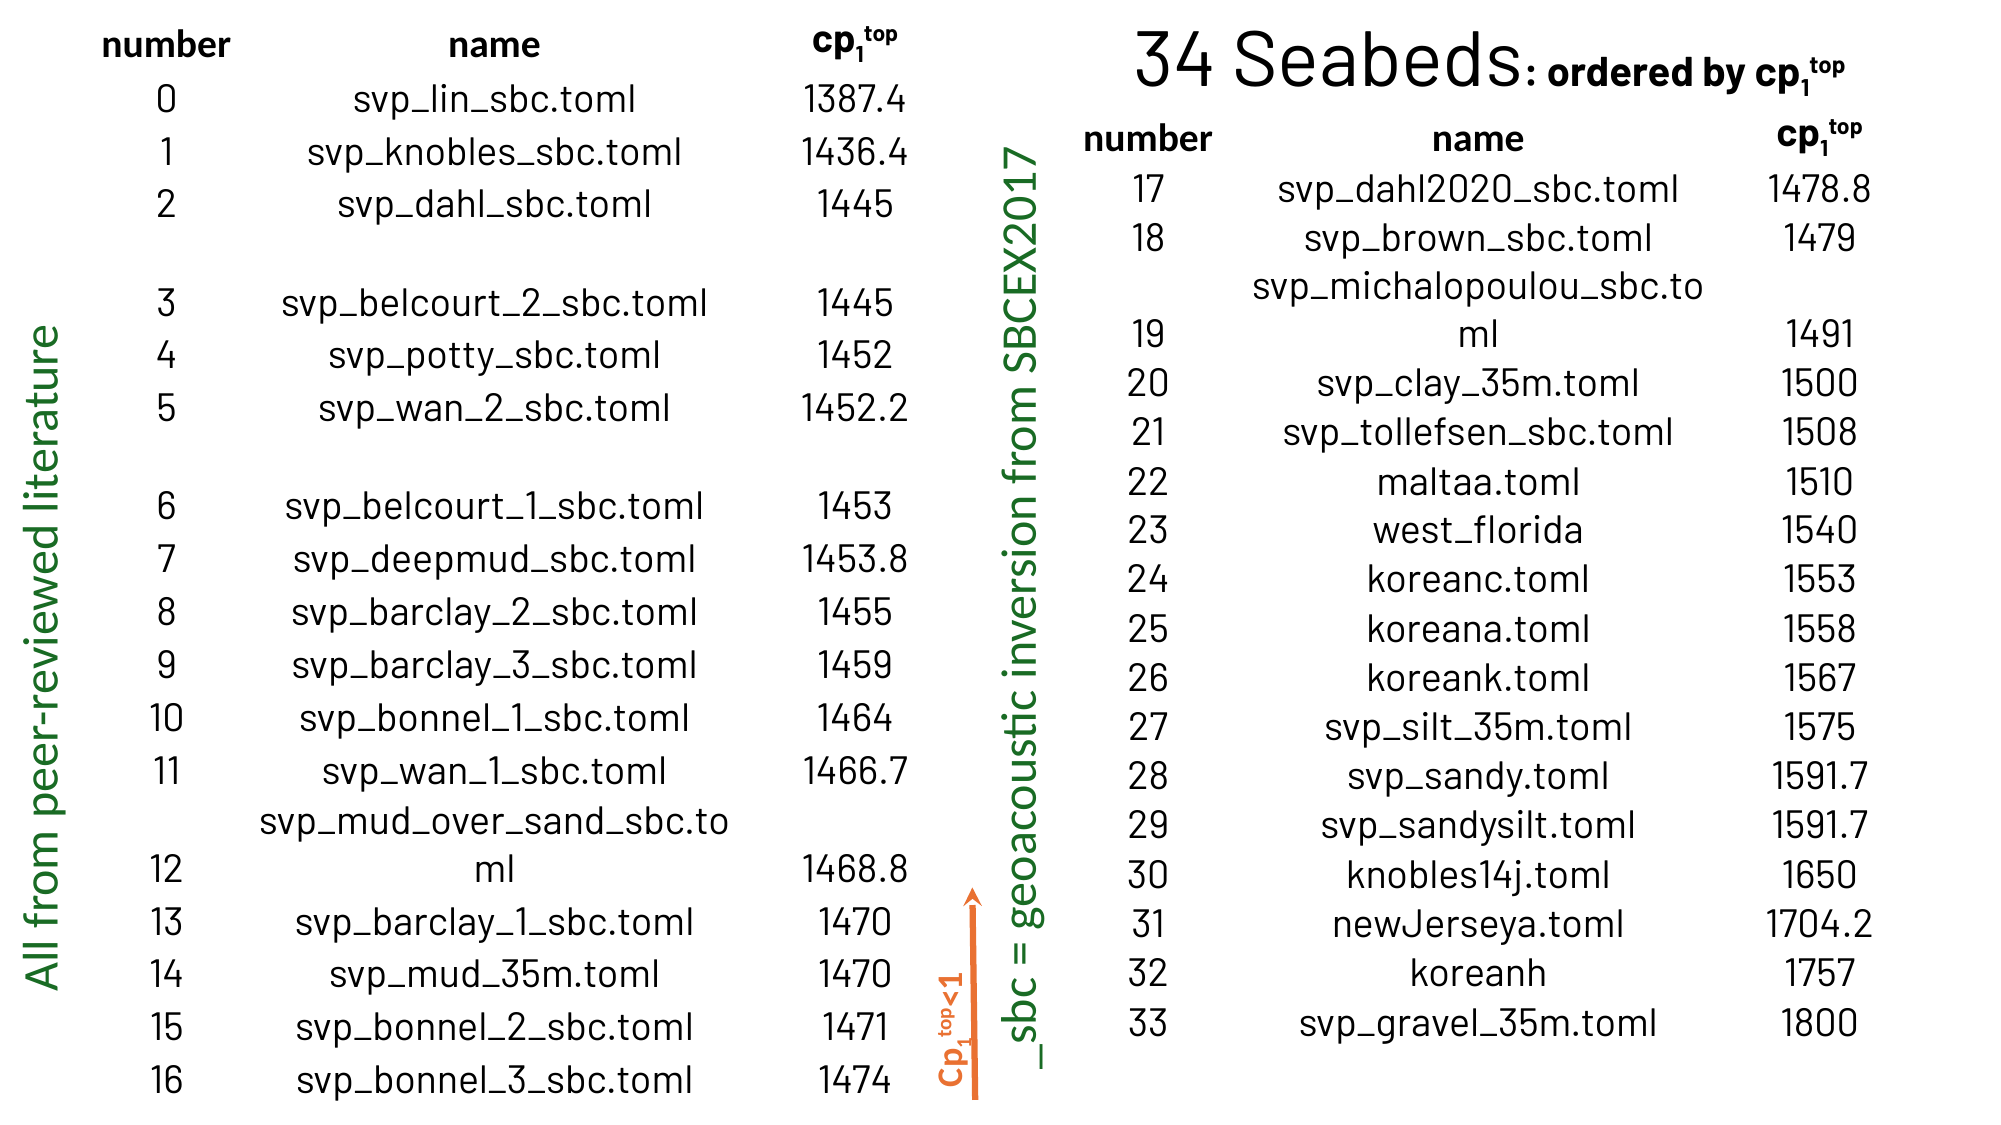

34 Seabeds: ordered by cp1top
| number | name | cp1top |
| --- | --- | --- |
| 0 | svp\_lin\_sbc.toml | 1387.4 |
| 1 | svp\_knobles\_sbc.toml | 1436.4 |
| 2 | svp\_dahl\_sbc.toml | 1445 |
| 3 | svp\_belcourt\_2\_sbc.toml | 1445 |
| 4 | svp\_potty\_sbc.toml | 1452 |
| 5 | svp\_wan\_2\_sbc.toml | 1452.2 |
| 6 | svp\_belcourt\_1\_sbc.toml | 1453 |
| 7 | svp\_deepmud\_sbc.toml | 1453.8 |
| 8 | svp\_barclay\_2\_sbc.toml | 1455 |
| 9 | svp\_barclay\_3\_sbc.toml | 1459 |
| 10 | svp\_bonnel\_1\_sbc.toml | 1464 |
| 11 | svp\_wan\_1\_sbc.toml | 1466.7 |
| 12 | svp\_mud\_over\_sand\_sbc.toml | 1468.8 |
| 13 | svp\_barclay\_1\_sbc.toml | 1470 |
| 14 | svp\_mud\_35m.toml | 1470 |
| 15 | svp\_bonnel\_2\_sbc.toml | 1471 |
| 16 | svp\_bonnel\_3\_sbc.toml | 1474 |
| number | name | cp1top |
| --- | --- | --- |
| 17 | svp\_dahl2020\_sbc.toml | 1478.8 |
| 18 | svp\_brown\_sbc.toml | 1479 |
| 19 | svp\_michalopoulou\_sbc.toml | 1491 |
| 20 | svp\_clay\_35m.toml | 1500 |
| 21 | svp\_tollefsen\_sbc.toml | 1508 |
| 22 | maltaa.toml | 1510 |
| 23 | west\_florida | 1540 |
| 24 | koreanc.toml | 1553 |
| 25 | koreana.toml | 1558 |
| 26 | koreank.toml | 1567 |
| 27 | svp\_silt\_35m.toml | 1575 |
| 28 | svp\_sandy.toml | 1591.7 |
| 29 | svp\_sandysilt.toml | 1591.7 |
| 30 | knobles14j.toml | 1650 |
| 31 | newJerseya.toml | 1704.2 |
| 32 | koreanh | 1757 |
| 33 | svp\_gravel\_35m.toml | 1800 |
_sbc = geoacoustic inversion from SBCEX2017
All from peer-reviewed literature
Cp1top<1